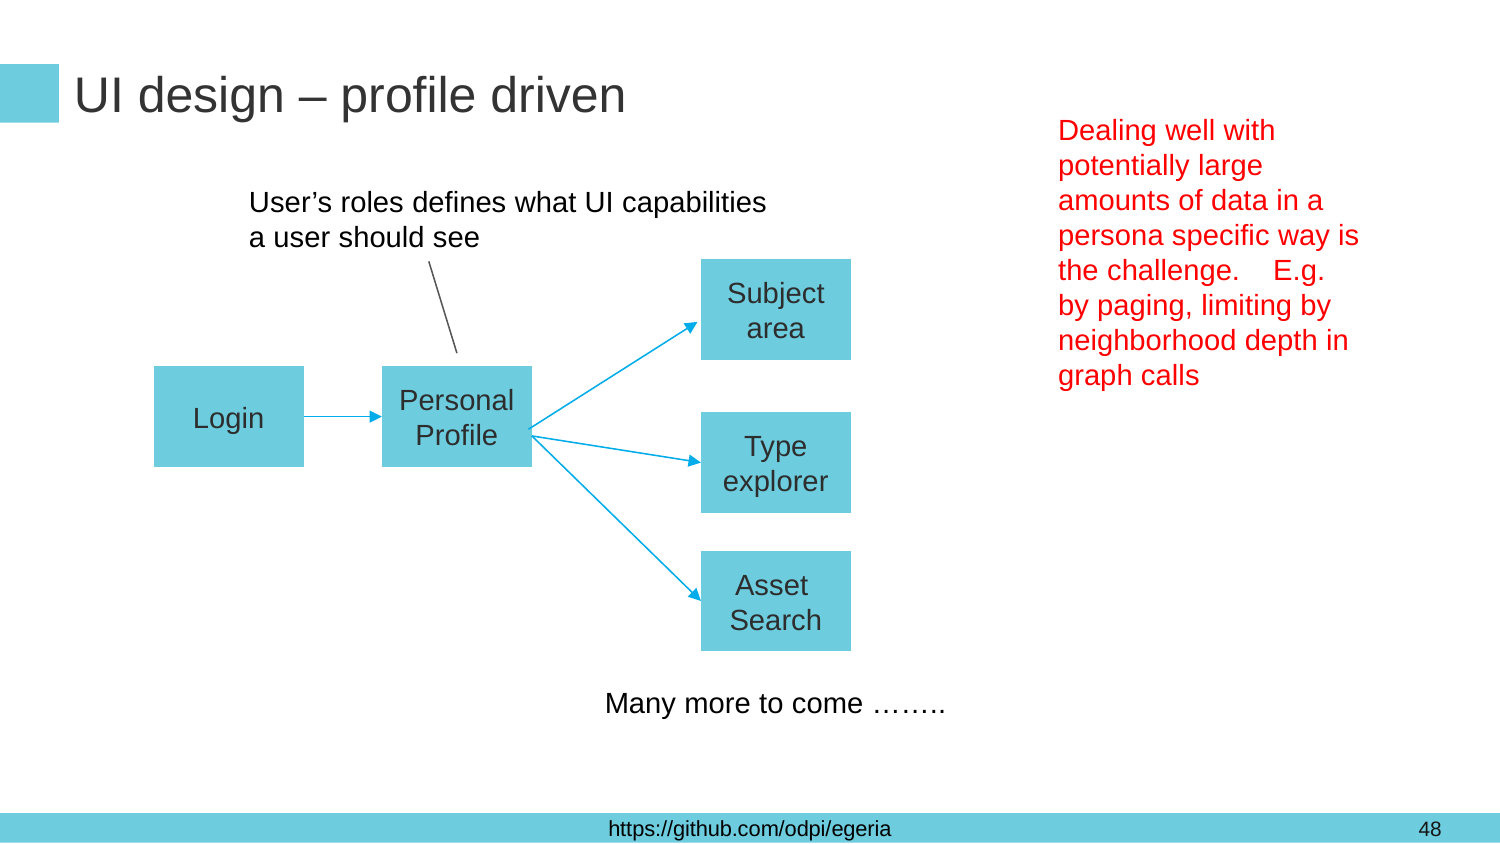

# UI design – profile driven
Dealing well with potentially large amounts of data in a persona specific way is the challenge.    E.g. by paging, limiting by neighborhood depth in graph calls
User’s roles defines what UI capabilities
a user should see
Subject area
Login
Personal
Profile
Type
explorer
Asset
Search
Many more to come ……..
48